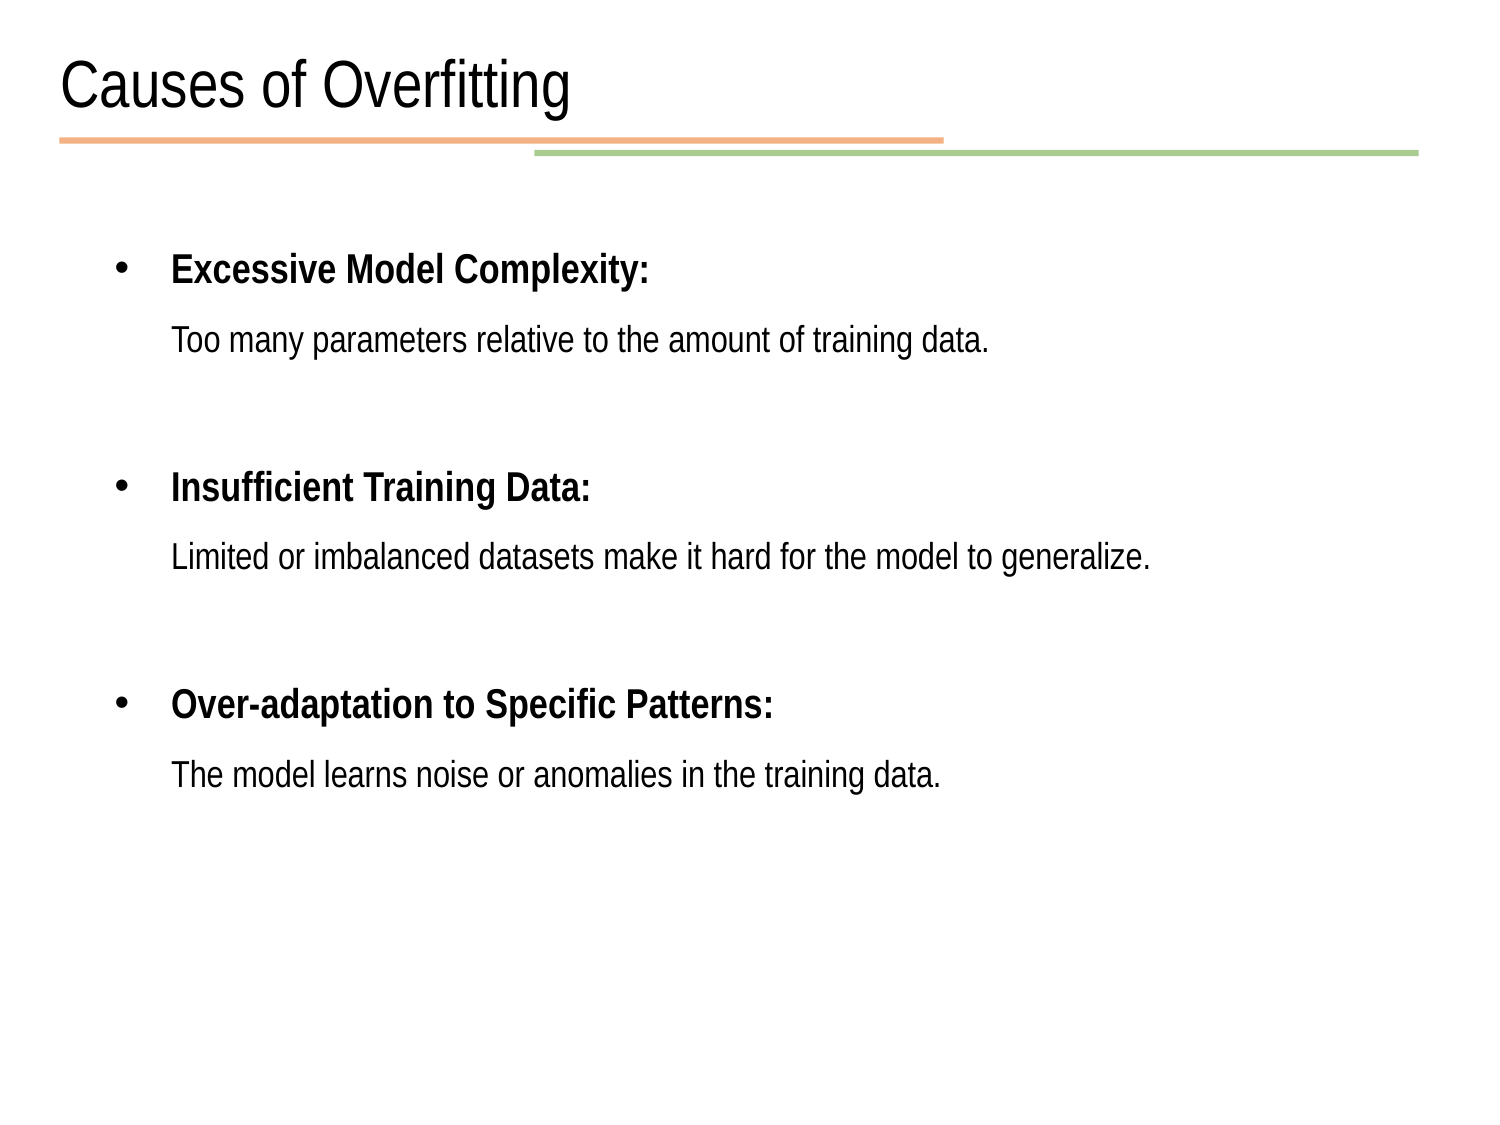

Causes of Overfitting
Excessive Model Complexity:
Too many parameters relative to the amount of training data.

Insufficient Training Data:
Limited or imbalanced datasets make it hard for the model to generalize.

Over-adaptation to Specific Patterns:
The model learns noise or anomalies in the training data.